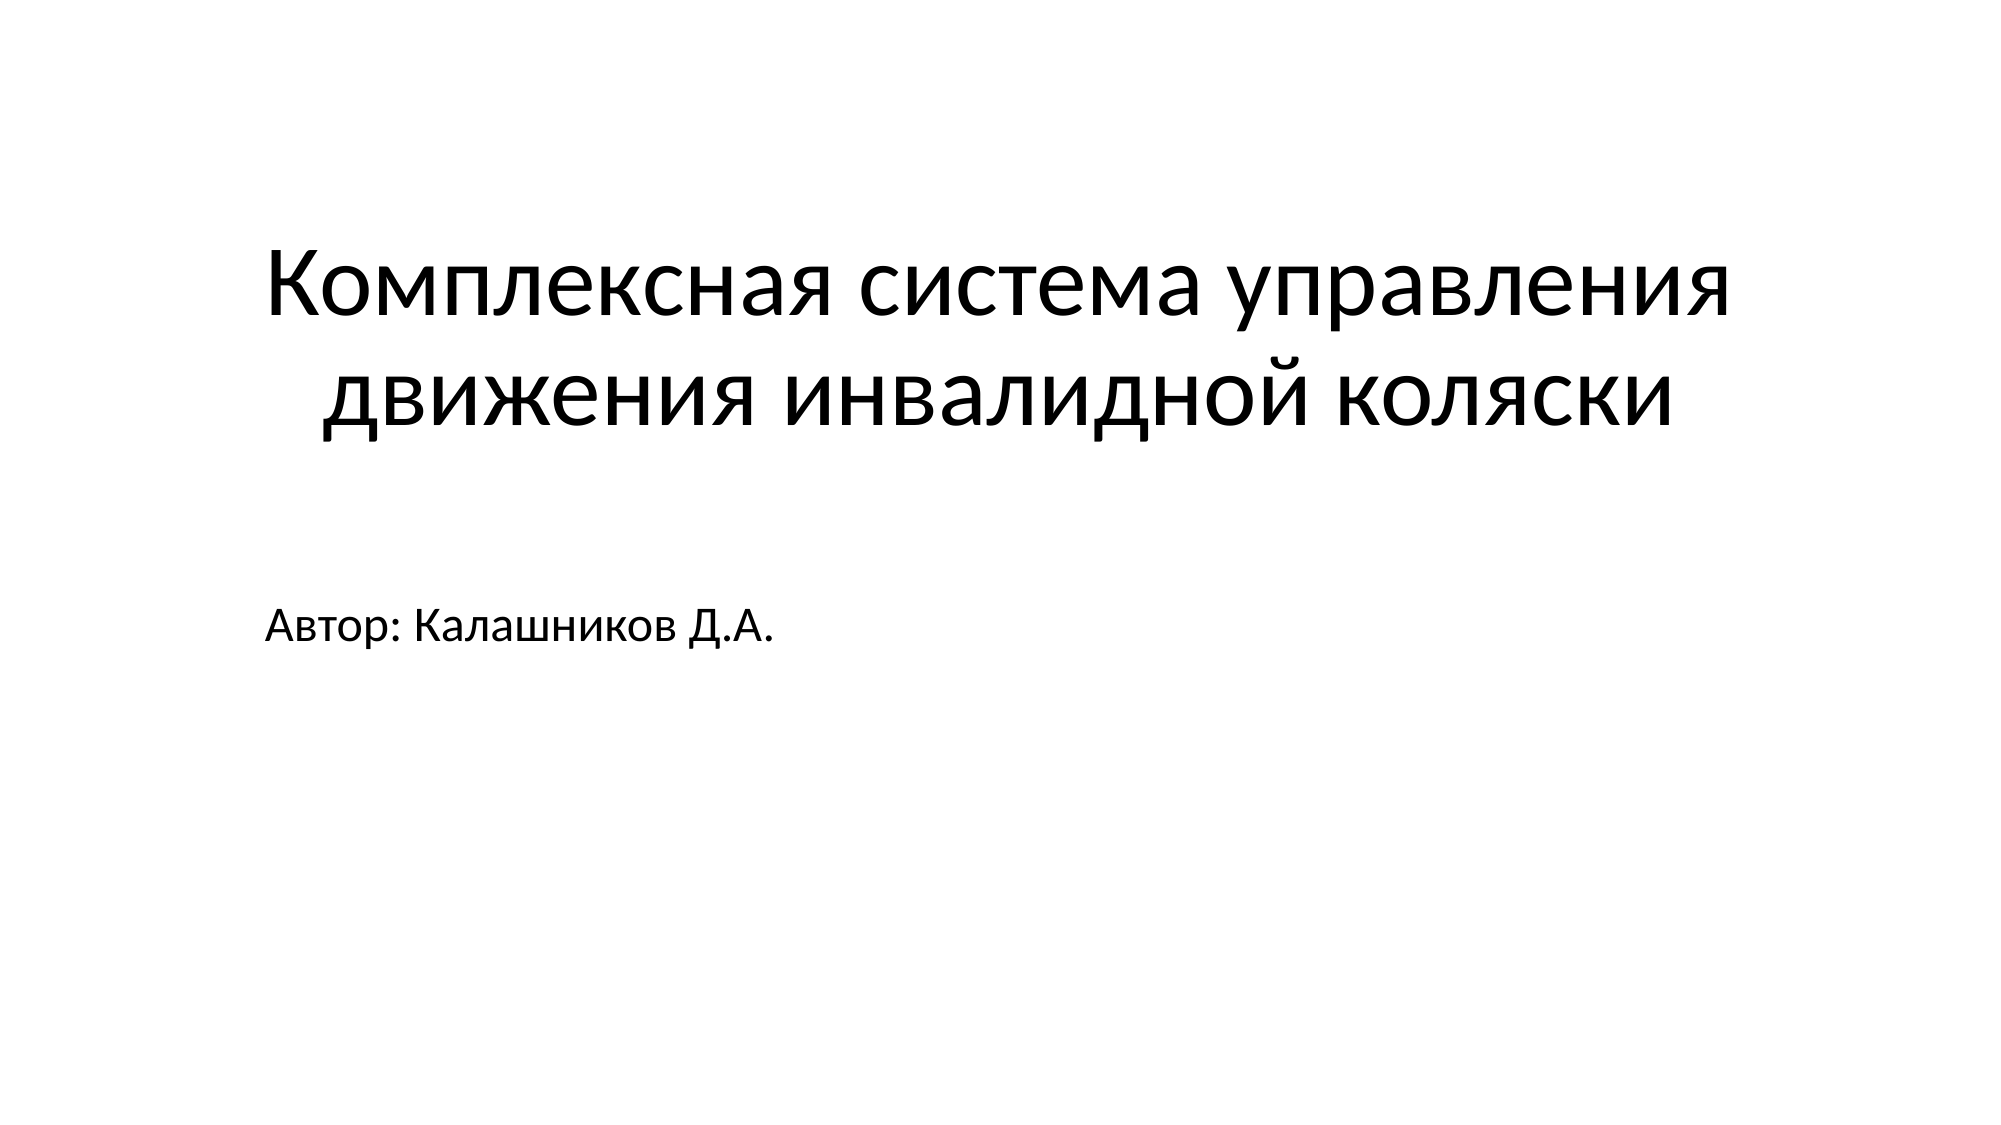

# Комплексная система управления движения инвалидной коляски
Автор: Калашников Д.А.